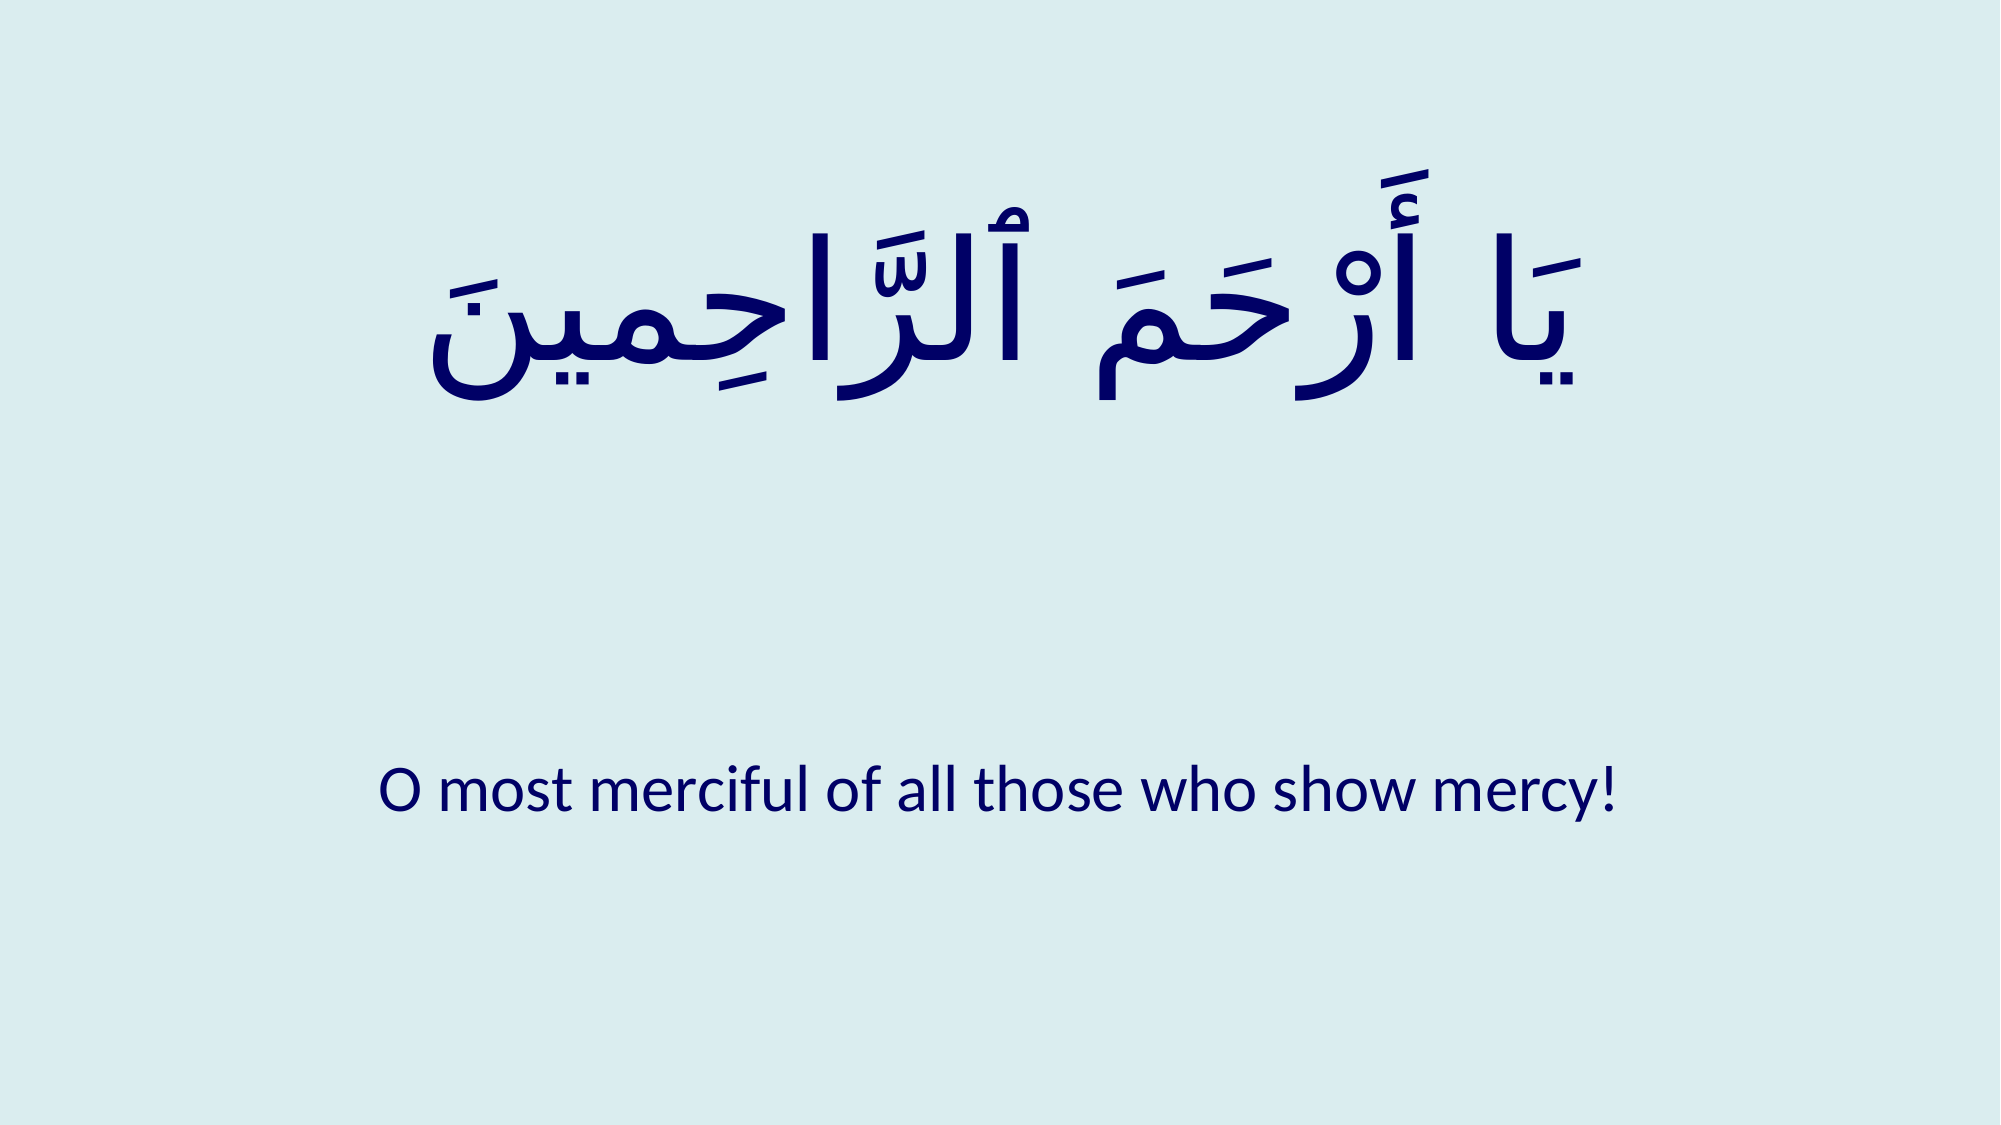

# يَا أَرْحَمَ ٱلرَّاحِمينَ
O most merciful of all those who show mercy!